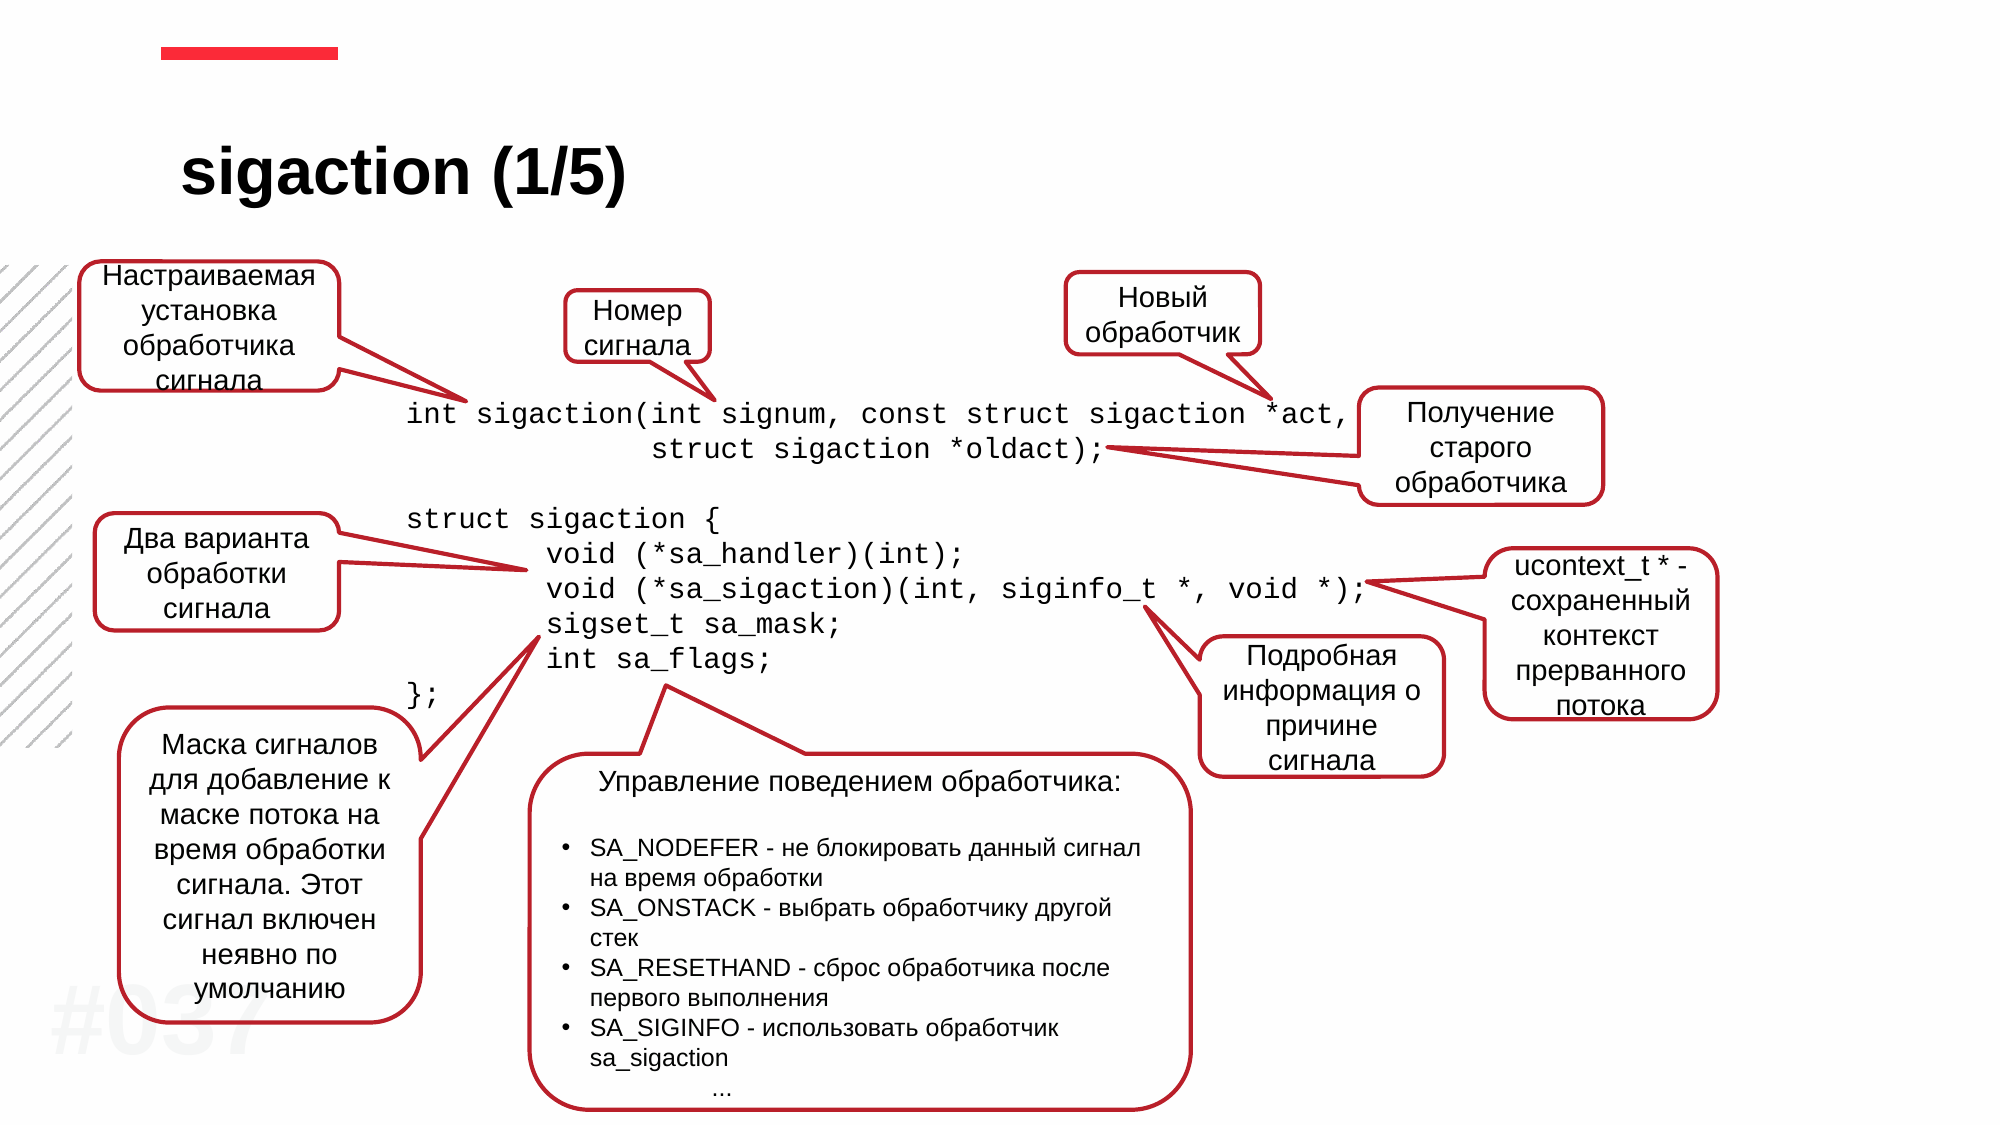

sigaction (1/5)
Настраиваемая установка обработчика сигнала
Новый обработчик
Номер сигнала
int sigaction(int signum, const struct sigaction *act,
              struct sigaction *oldact);

struct sigaction {
        void (*sa_handler)(int);
        void (*sa_sigaction)(int, siginfo_t *, void *);
        sigset_t sa_mask;
        int sa_flags;
};
Получение старого обработчика
Два варианта обработки сигнала
ucontext_t * - сохраненный контекст прерванного потока
Подробная информация о причине сигнала
Маска сигналов для добавление к маске потока на время обработки сигнала. Этот сигнал включен неявно по умолчанию
Управление поведением обработчика:

SA_NODEFER - не блокировать данный сигнал на время обработки
SA_ONSTACK - выбрать обработчику другой стек
SA_RESETHAND - сброс обработчика после первого выполнения
SA_SIGINFO - использовать обработчик sa_sigaction
	...
#037